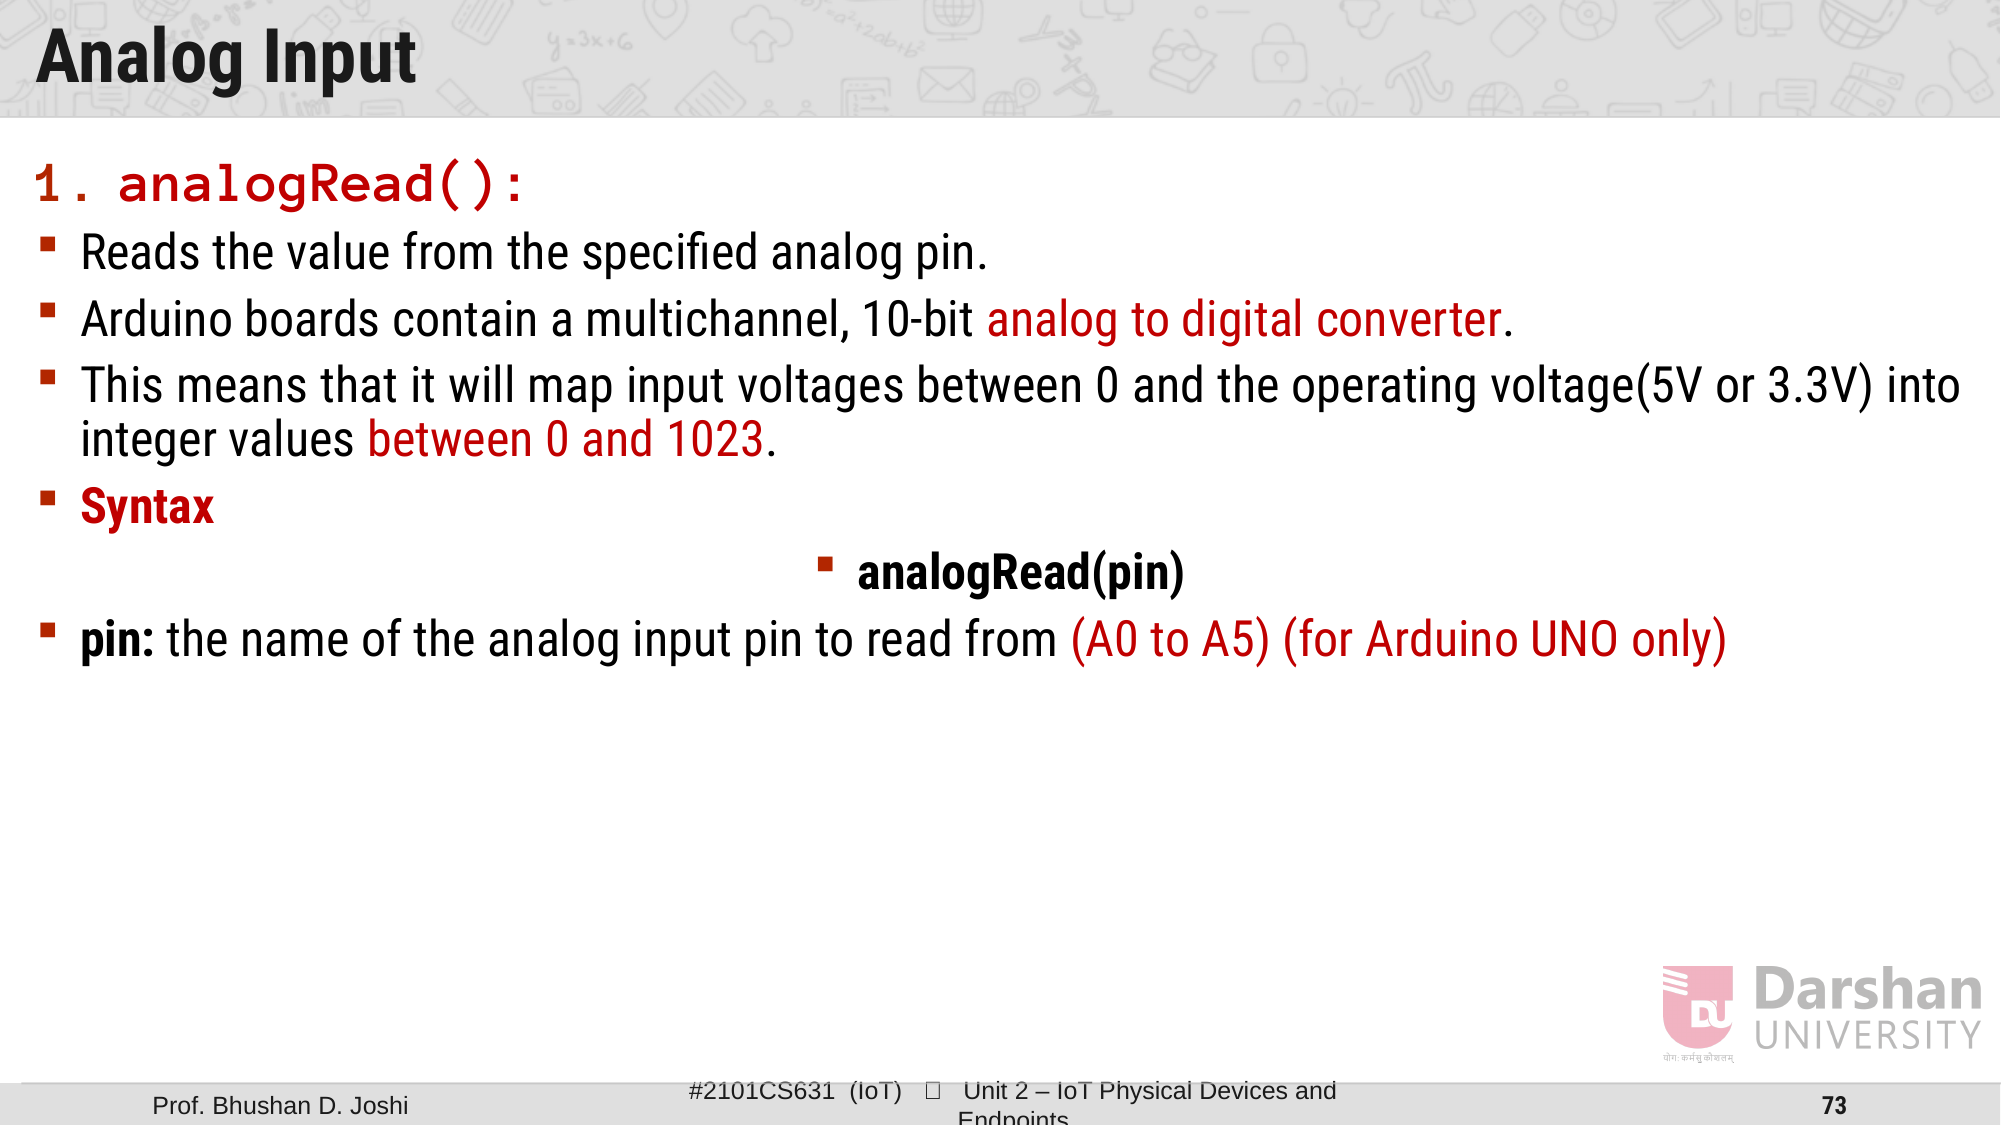

# Analog Input
analogRead():
Reads the value from the specified analog pin.
Arduino boards contain a multichannel, 10-bit analog to digital converter.
This means that it will map input voltages between 0 and the operating voltage(5V or 3.3V) into integer values between 0 and 1023.
Syntax
analogRead(pin)
pin: the name of the analog input pin to read from (A0 to A5) (for Arduino UNO only)